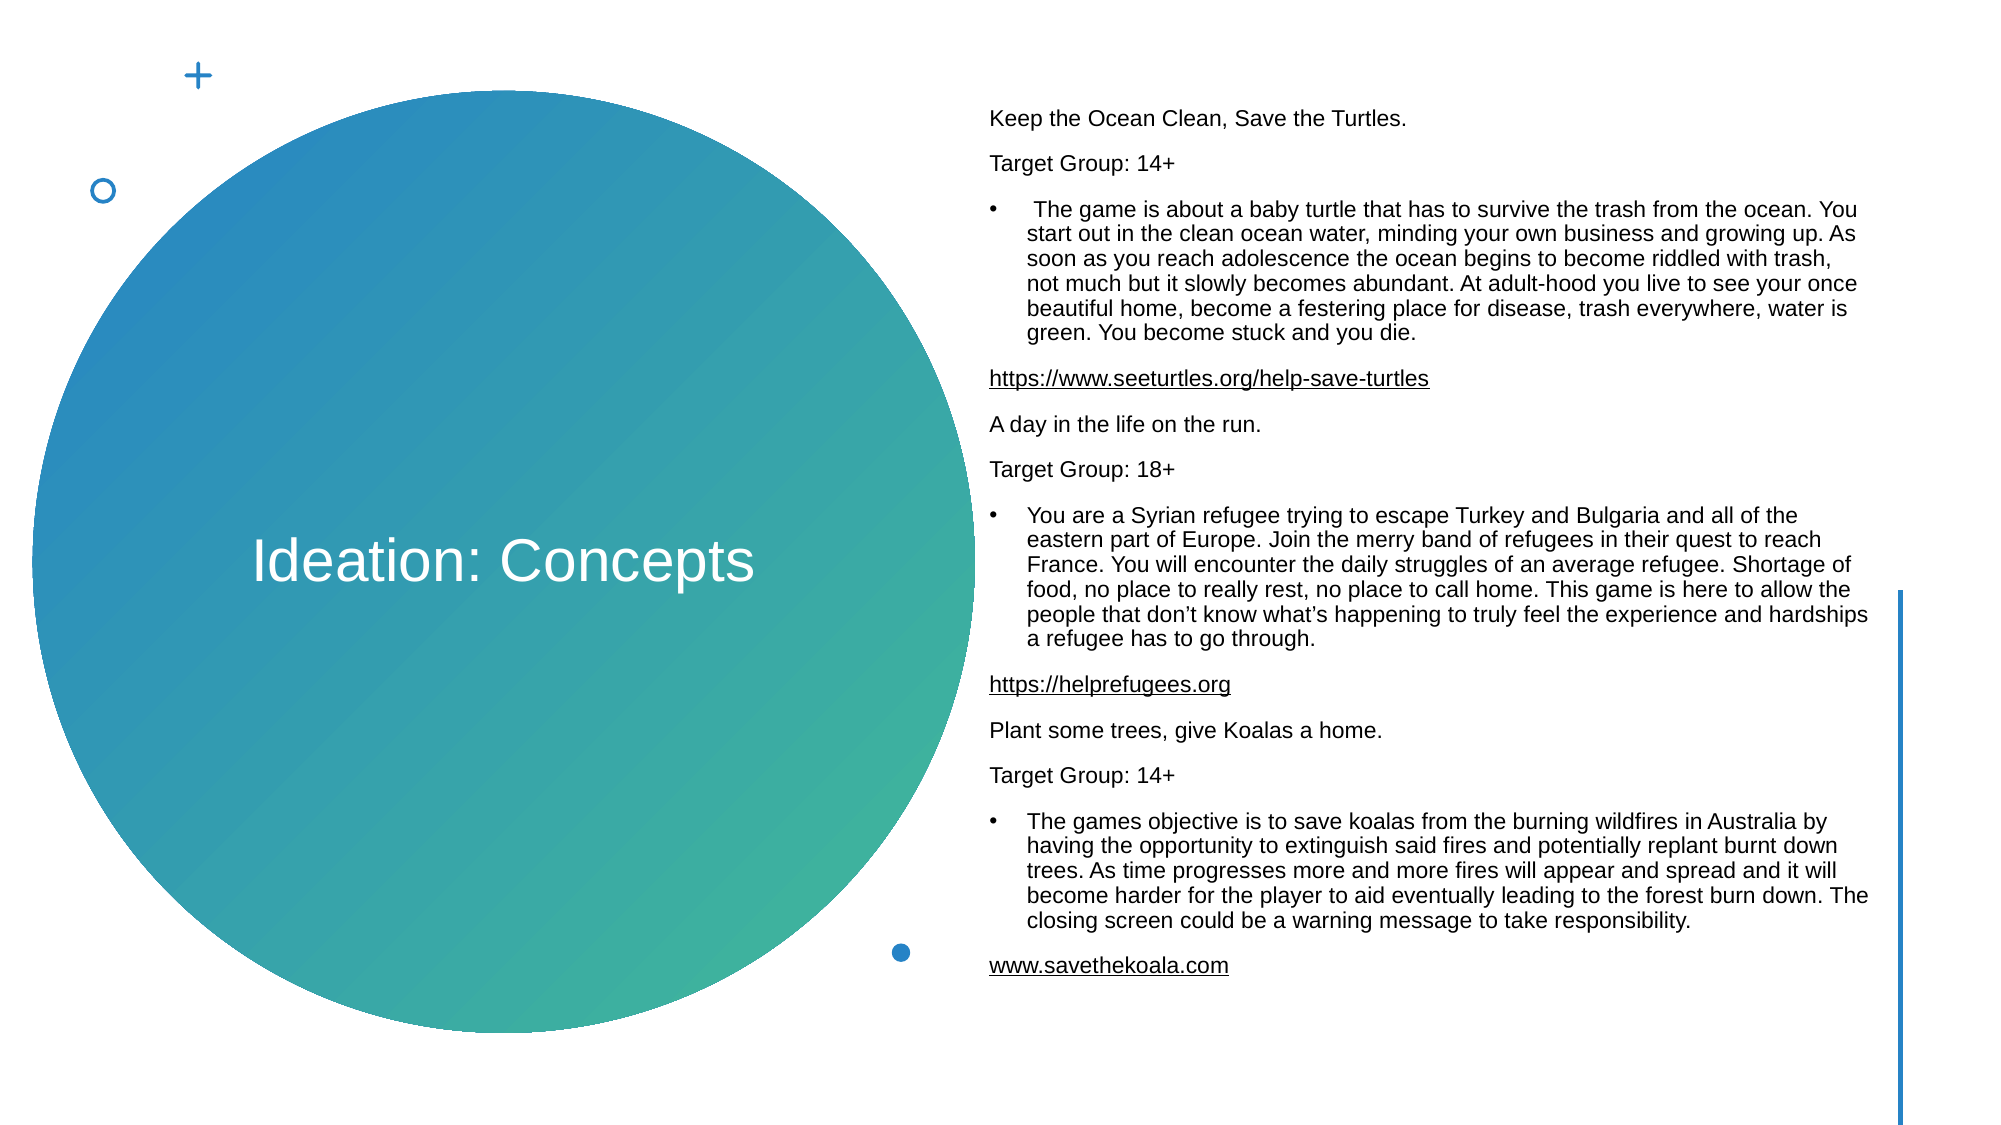

Keep the Ocean Clean, Save the Turtles.
Target Group: 14+
 The game is about a baby turtle that has to survive the trash from the ocean. You start out in the clean ocean water, minding your own business and growing up. As soon as you reach adolescence the ocean begins to become riddled with trash, not much but it slowly becomes abundant. At adult-hood you live to see your once beautiful home, become a festering place for disease, trash everywhere, water is green. You become stuck and you die.
https://www.seeturtles.org/help-save-turtles
A day in the life on the run.
Target Group: 18+
You are a Syrian refugee trying to escape Turkey and Bulgaria and all of the eastern part of Europe. Join the merry band of refugees in their quest to reach France. You will encounter the daily struggles of an average refugee. Shortage of food, no place to really rest, no place to call home. This game is here to allow the people that don’t know what’s happening to truly feel the experience and hardships a refugee has to go through.
https://helprefugees.org
Plant some trees, give Koalas a home.
Target Group: 14+
The games objective is to save koalas from the burning wildfires in Australia by having the opportunity to extinguish said fires and potentially replant burnt down trees. As time progresses more and more fires will appear and spread and it will become harder for the player to aid eventually leading to the forest burn down. The closing screen could be a warning message to take responsibility.
www.savethekoala.com

# Ideation: Concepts